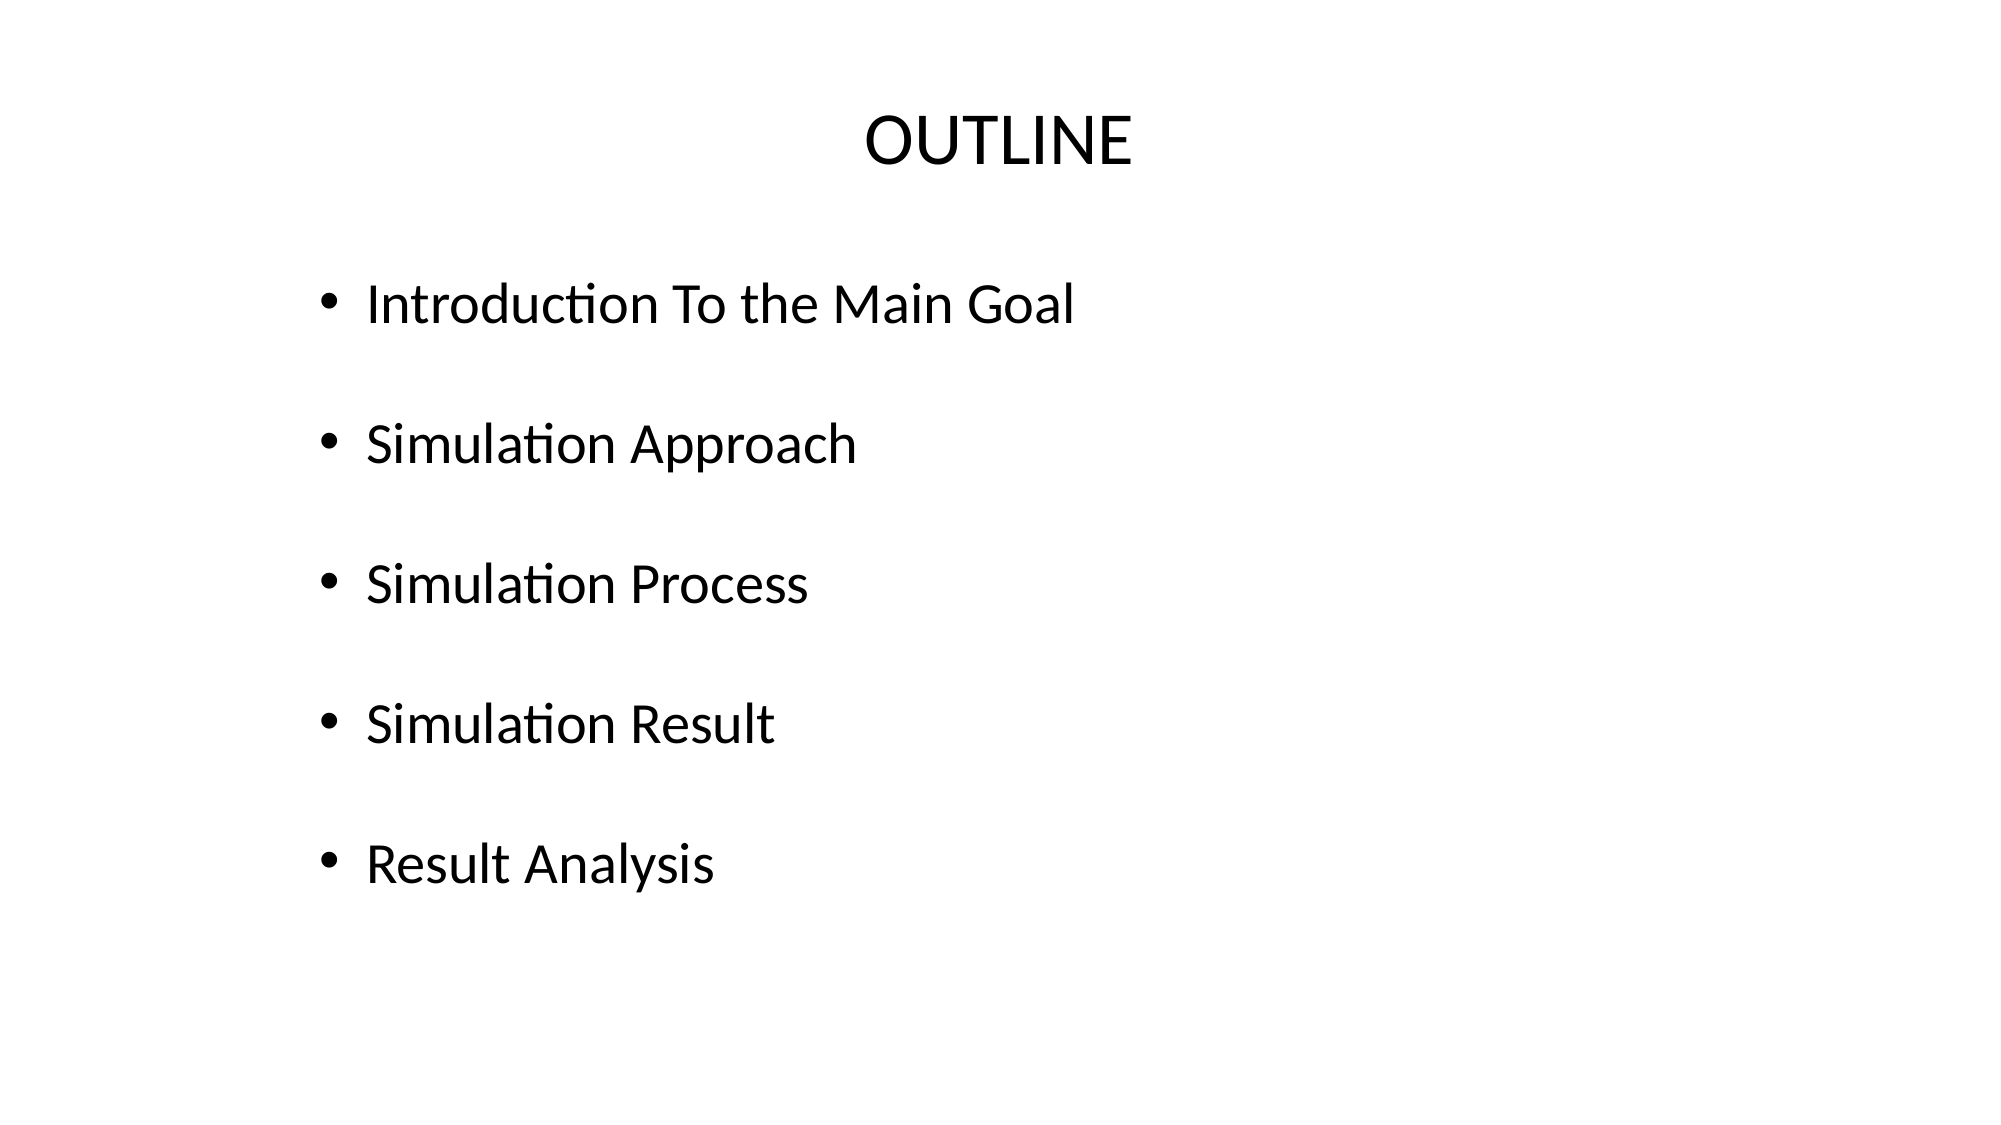

# OUTLINE
Introduction To the Main Goal

Simulation Approach

Simulation Process

Simulation Result

Result Analysis